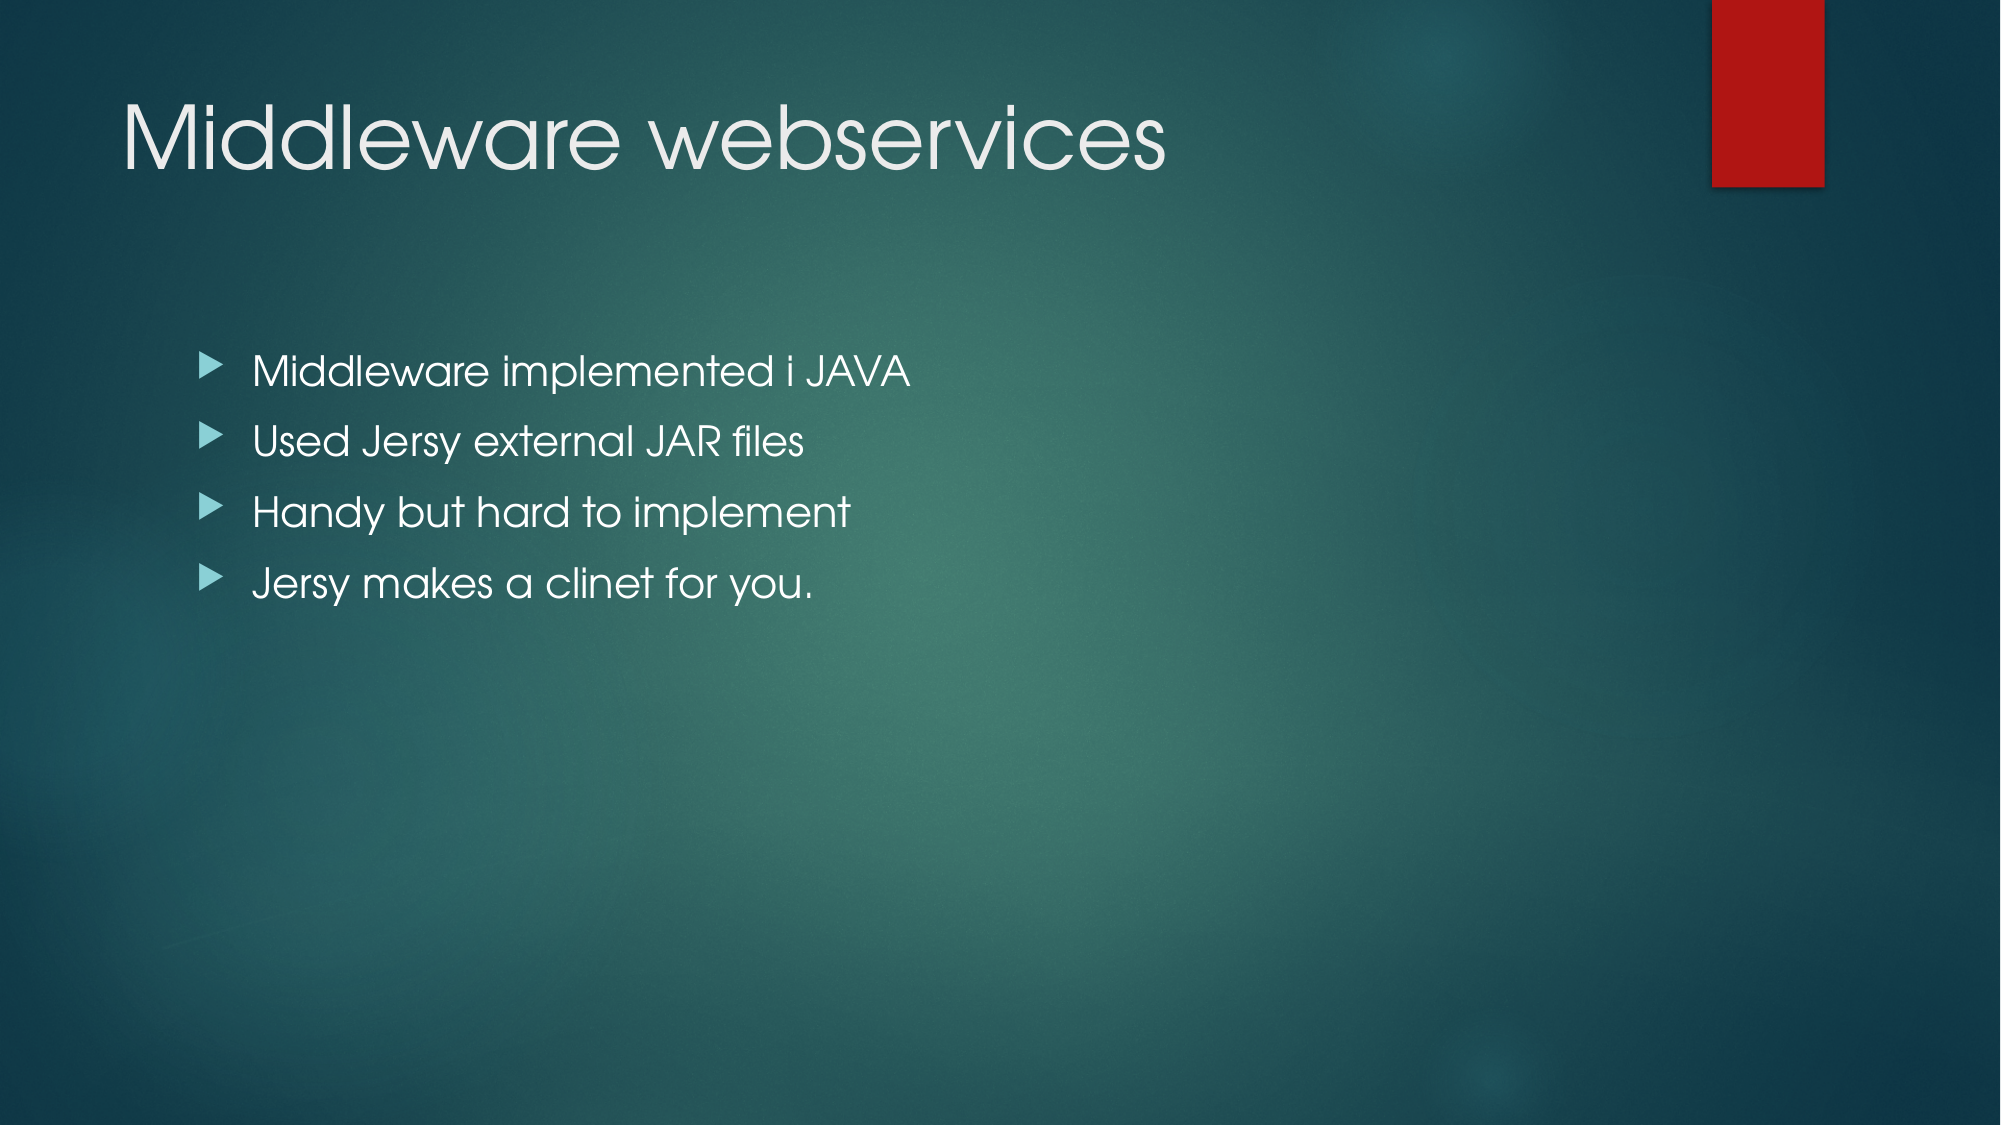

# Middleware webservices
Middleware implemented i JAVA
Used Jersy external JAR files
Handy but hard to implement
Jersy makes a clinet for you.